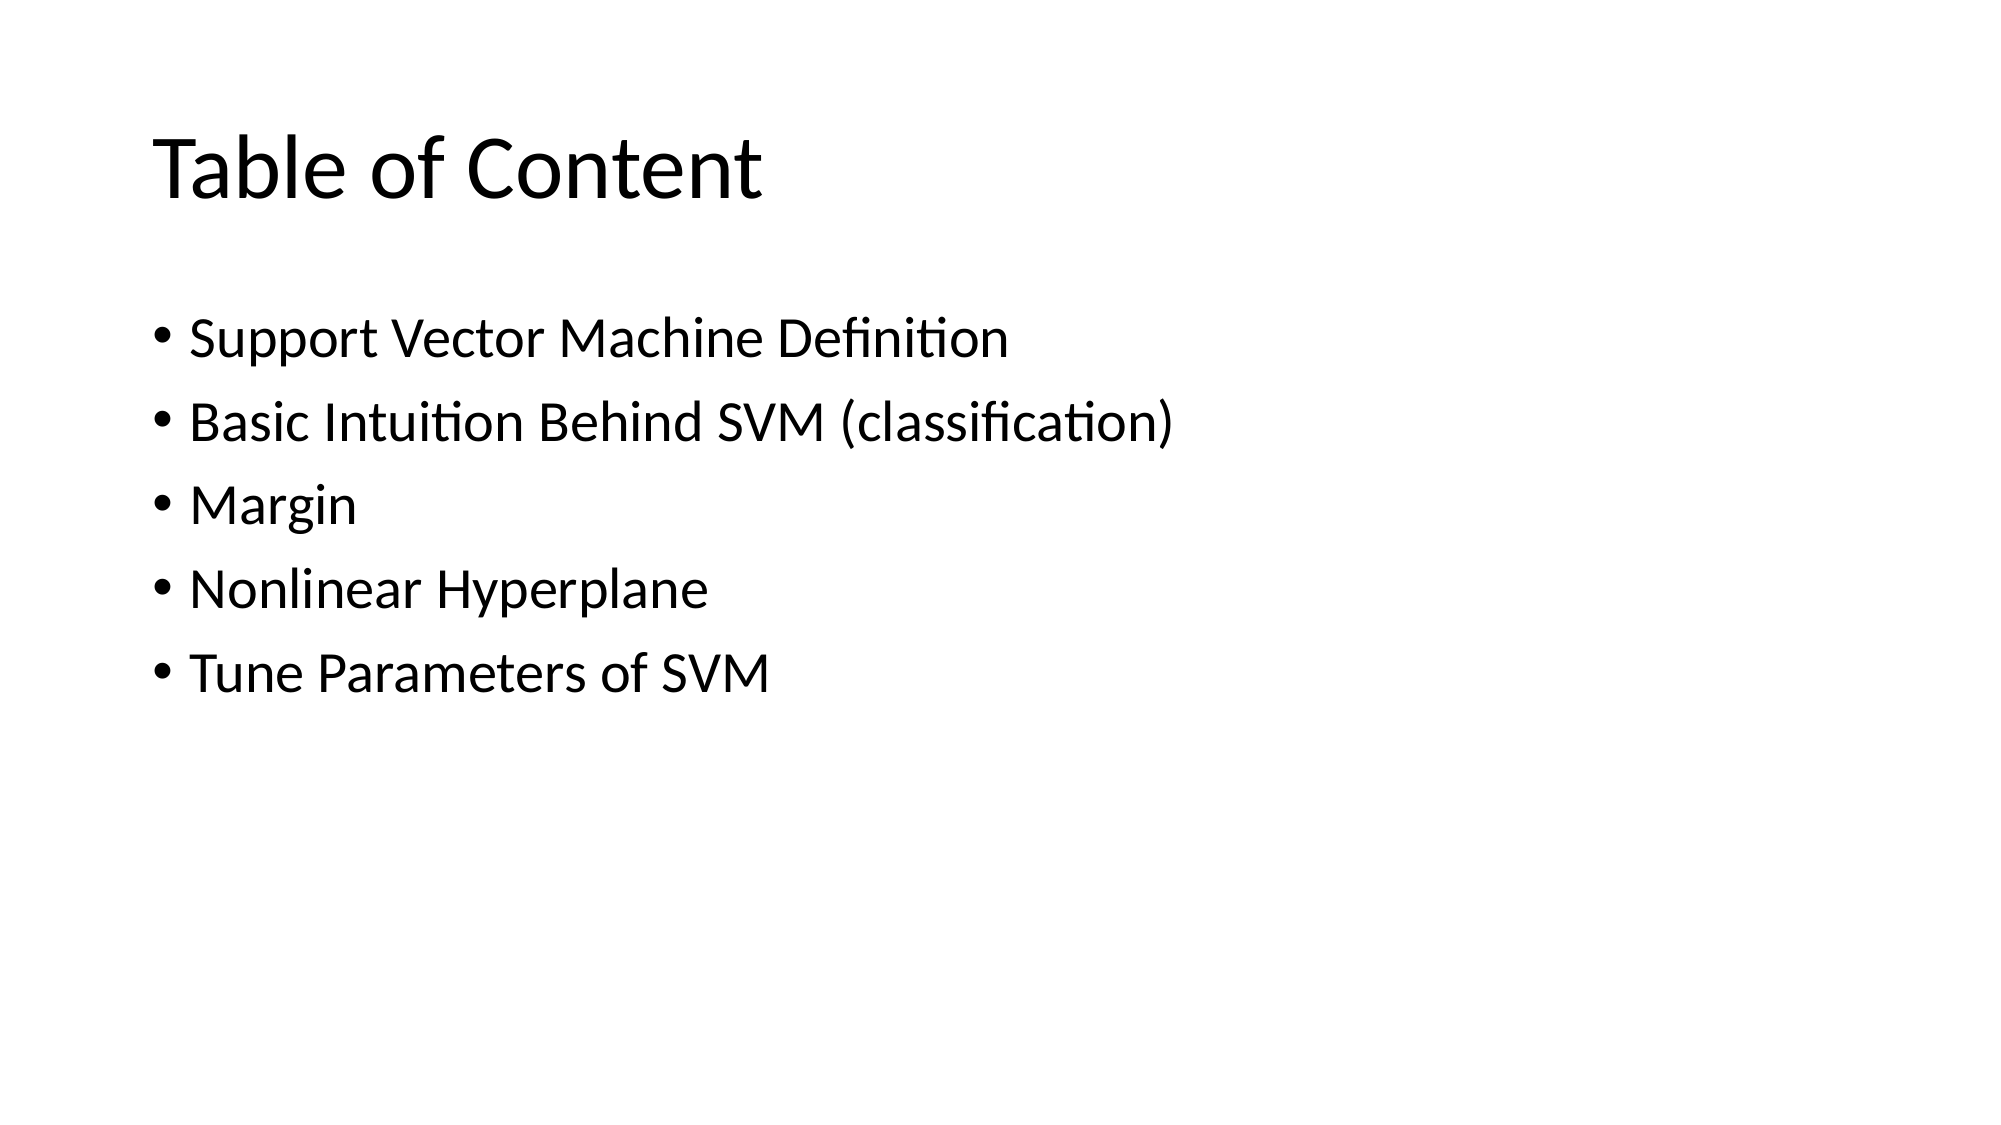

# Table of Content
Support Vector Machine Definition
Basic Intuition Behind SVM (classification)
Margin
Nonlinear Hyperplane
Tune Parameters of SVM